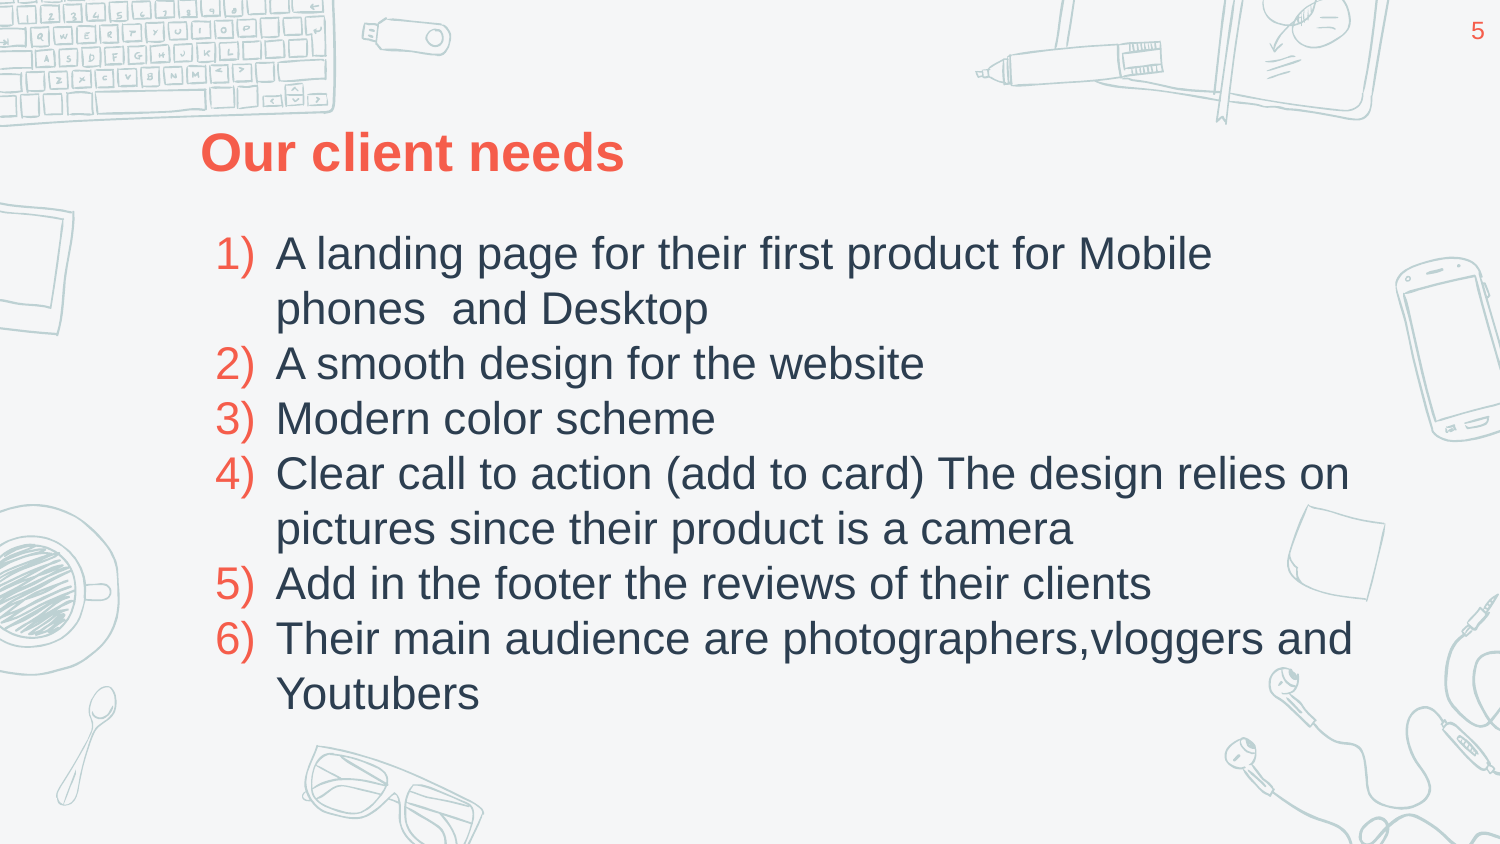

5
# Our client needs
A landing page for their first product for Mobile phones  and Desktop
A smooth design for the website
Modern color scheme
Clear call to action (add to card) The design relies on pictures since their product is a camera
Add in the footer the reviews of their clients
Their main audience are photographers,vloggers and Youtubers